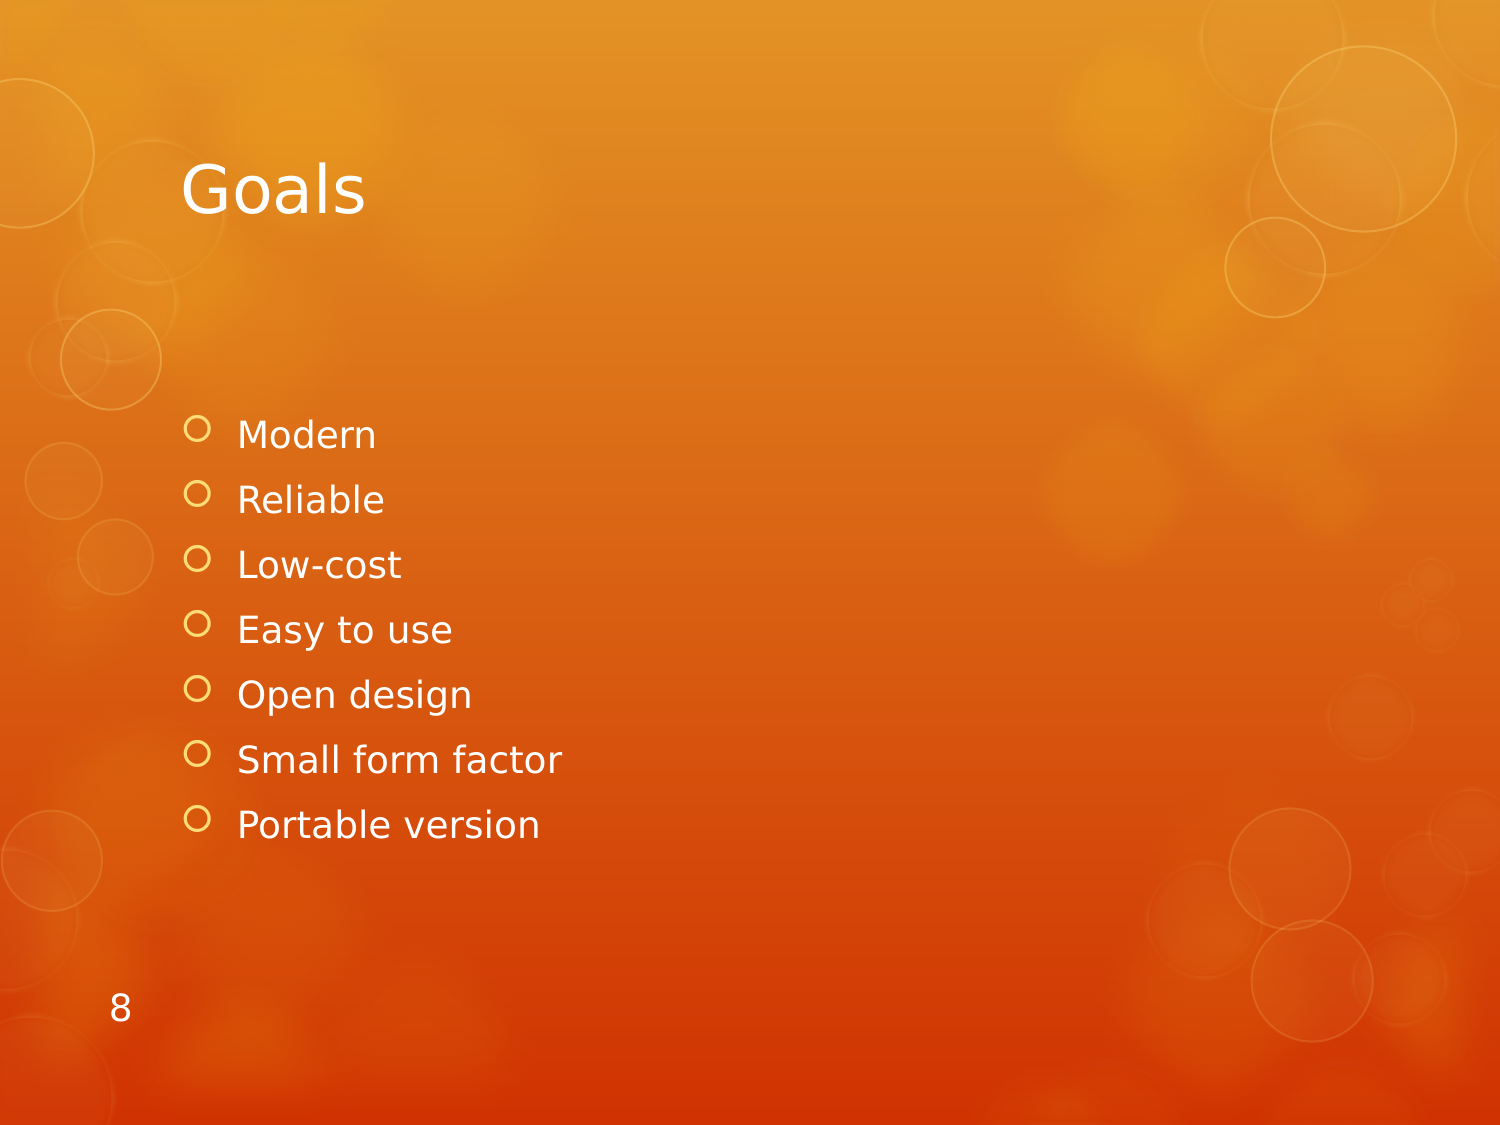

# Goals
Modern
Reliable
Low-cost
Easy to use
Open design
Small form factor
Portable version
8